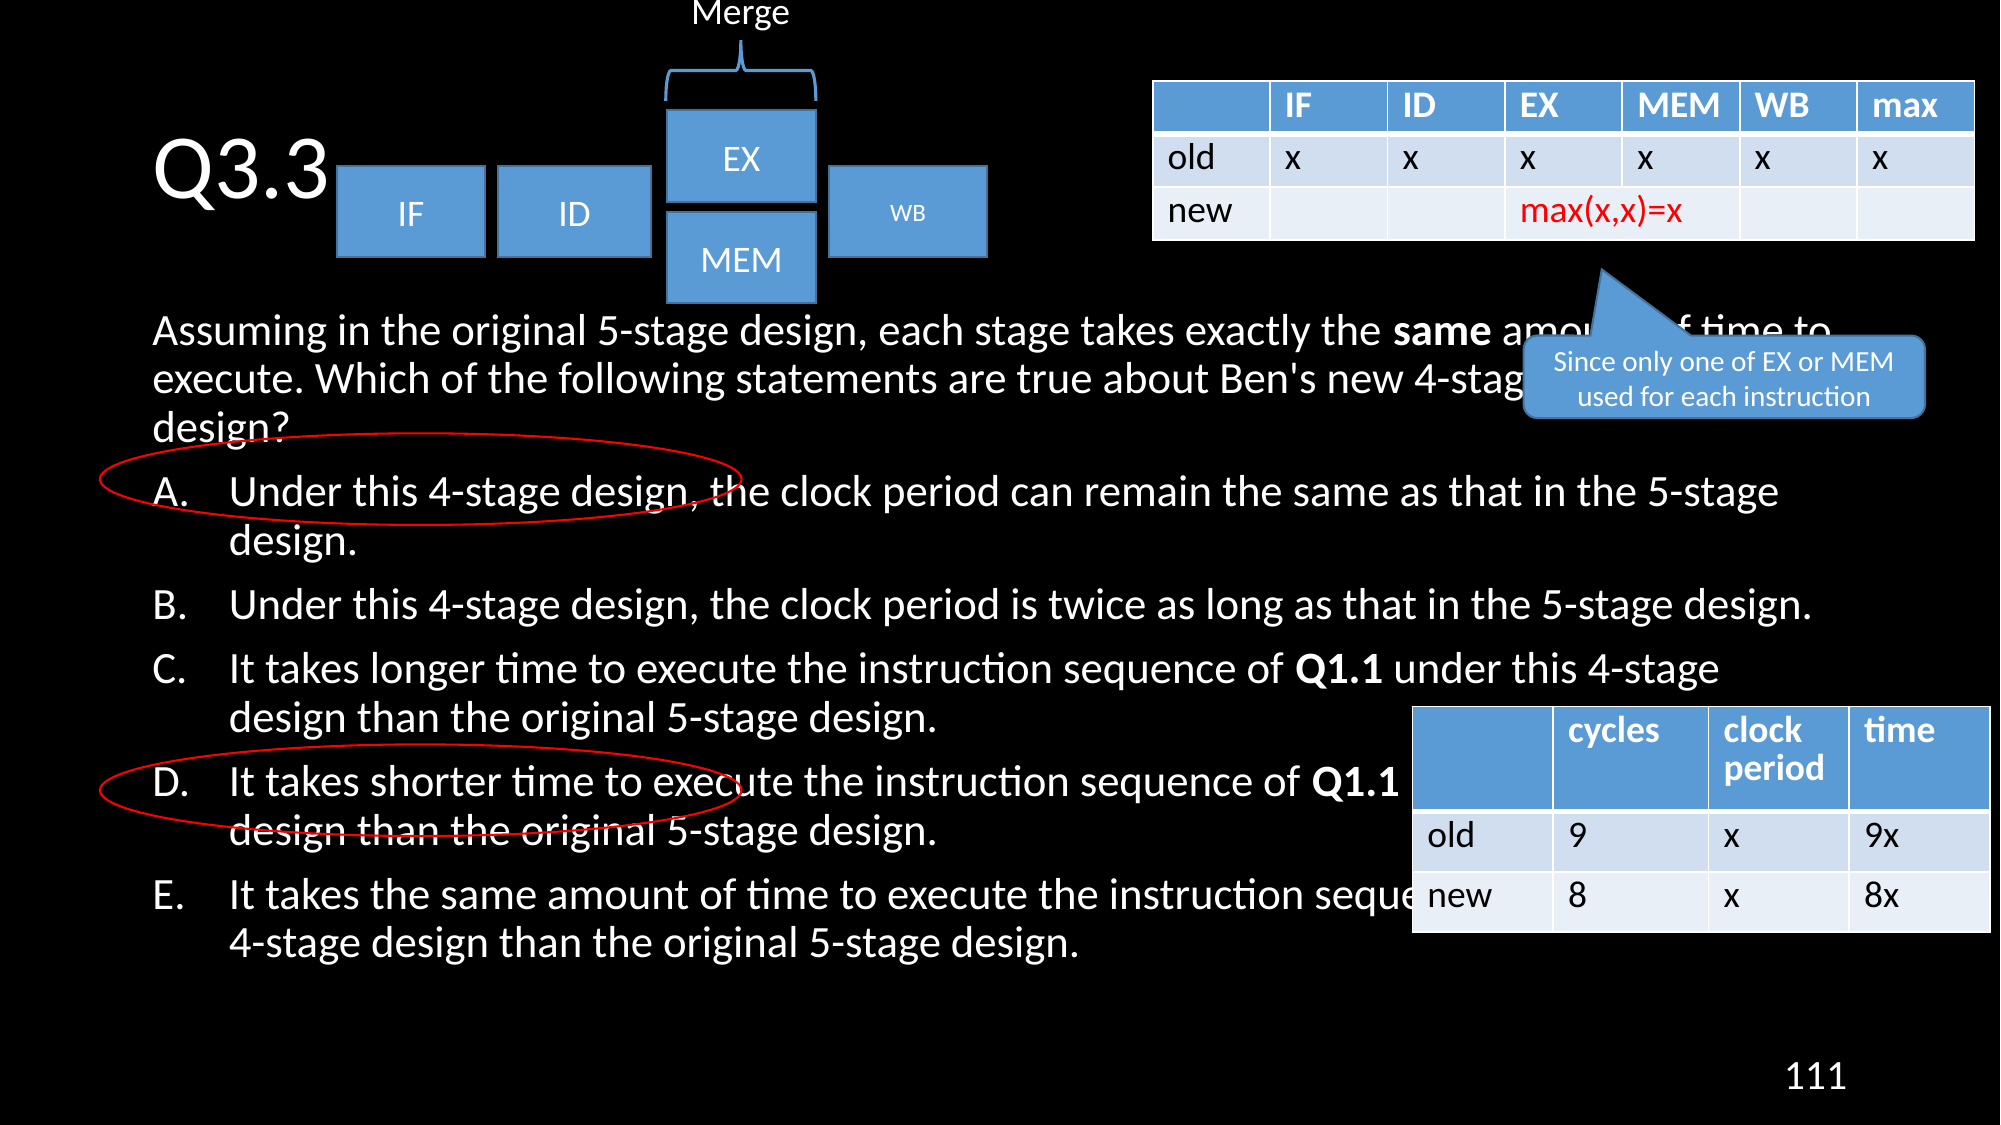

Merge

EX
IF
ID
WB
MEM
# Q3.3
|  | IF | ID | EX | MEM | WB | max |
| --- | --- | --- | --- | --- | --- | --- |
| old | x | x | x | x | x | x |
| new |  |  | max(x,x)=x |  |  |  |
Assuming in the original 5-stage design, each stage takes exactly the same amount of time to execute. Which of the following statements are true about Ben's new 4-stage pipeline design?
Under this 4-stage design, the clock period can remain the same as that in the 5-stage design.
Under this 4-stage design, the clock period is twice as long as that in the 5-stage design.
It takes longer time to execute the instruction sequence of Q1.1 under this 4-stage design than the original 5-stage design.
It takes shorter time to execute the instruction sequence of Q1.1 under this 4-stage design than the original 5-stage design.
It takes the same amount of time to execute the instruction sequence of Q1.1 under this 4-stage design than the original 5-stage design.
Since only one of EX or MEM used for each instruction

|  | cycles | clock period | time |
| --- | --- | --- | --- |
| old | 9 | x | 9x |
| new | 8 | x | 8x |

111